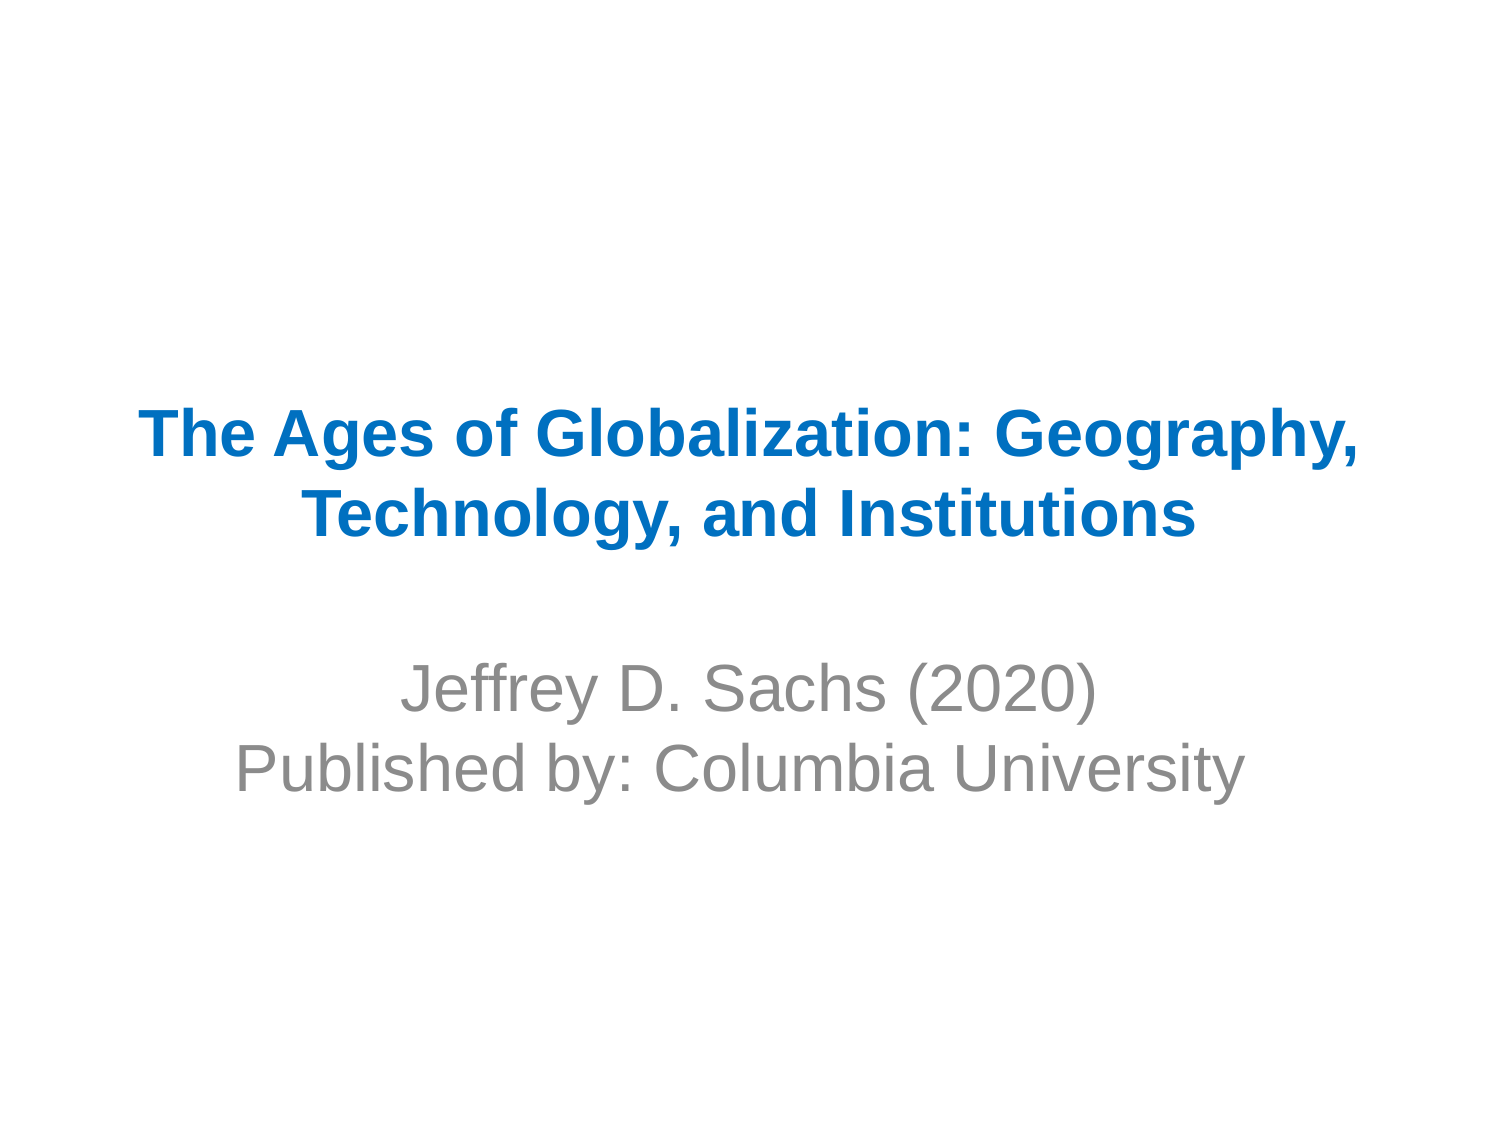

# The Ages of Globalization: Geography, Technology, and Institutions
Jeffrey D. Sachs (2020)
Published by: Columbia University